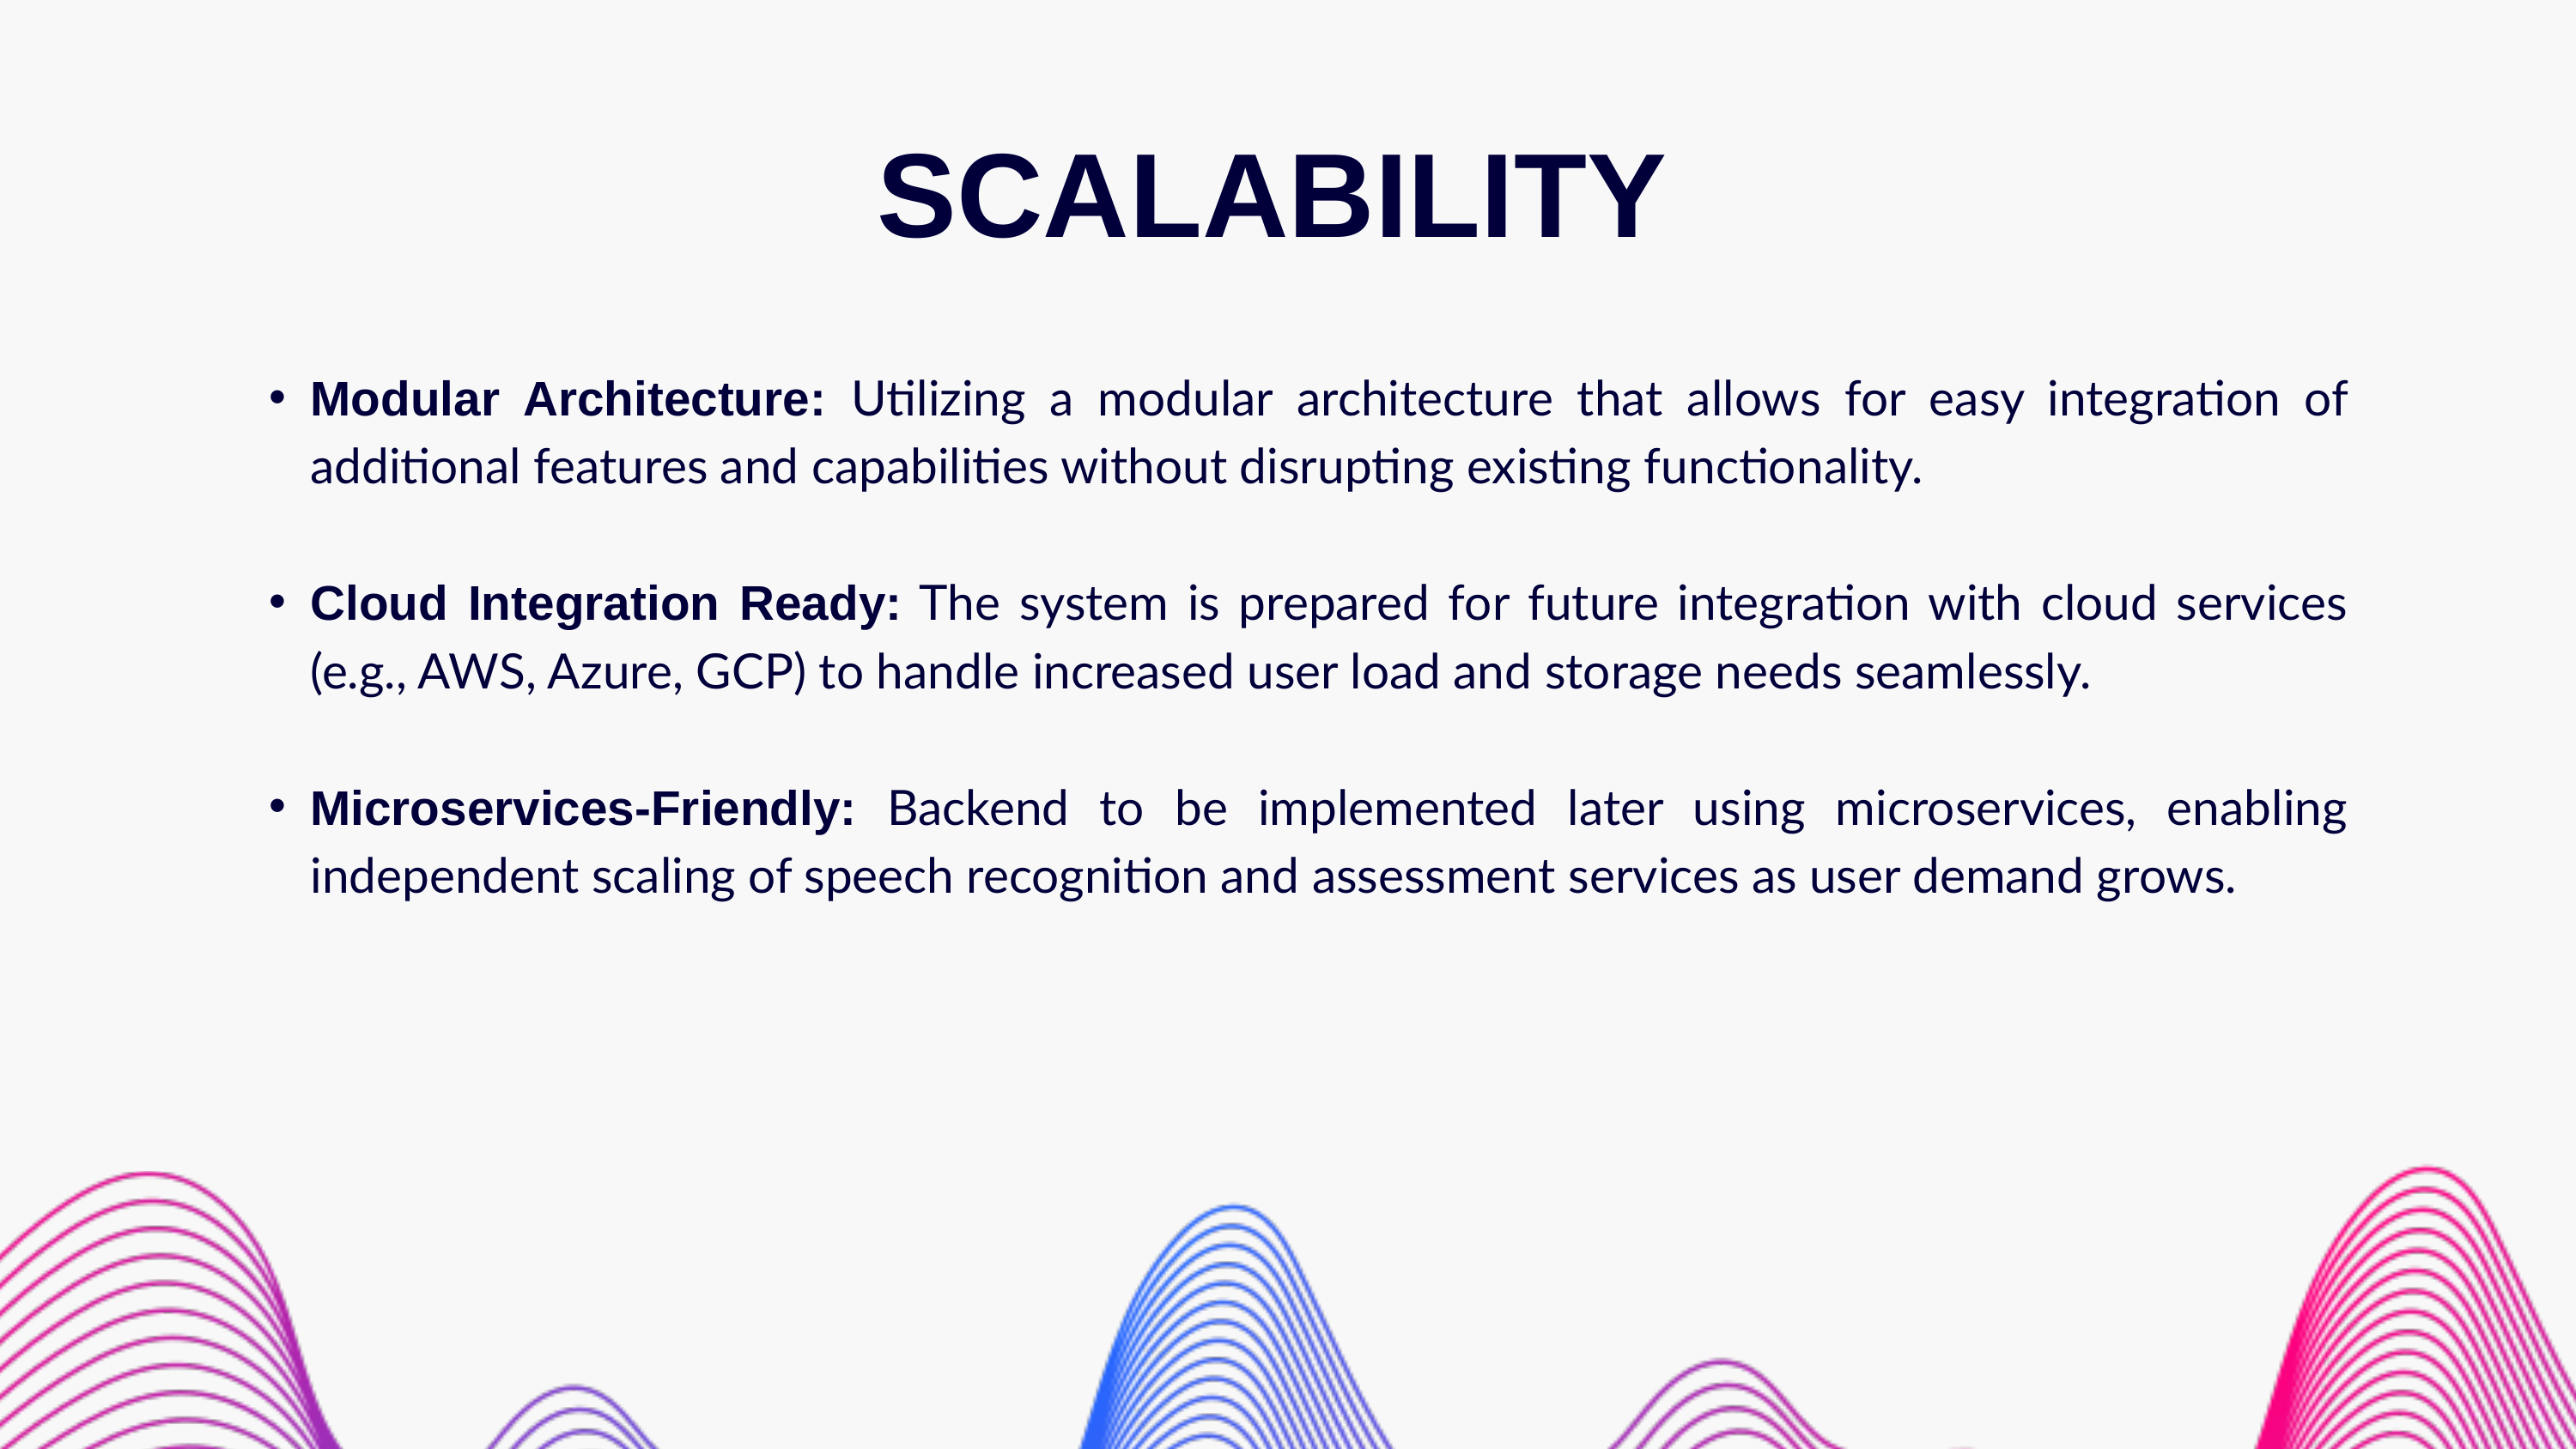

SCALABILITY

Modular Architecture: Utilizing a modular architecture that allows for easy integration of additional features and capabilities without disrupting existing functionality.

Cloud Integration Ready: The system is prepared for future integration with cloud services (e.g., AWS, Azure, GCP) to handle increased user load and storage needs seamlessly.

Microservices-Friendly: Backend to be implemented later using microservices, enabling independent scaling of speech recognition and assessment services as user demand grows.